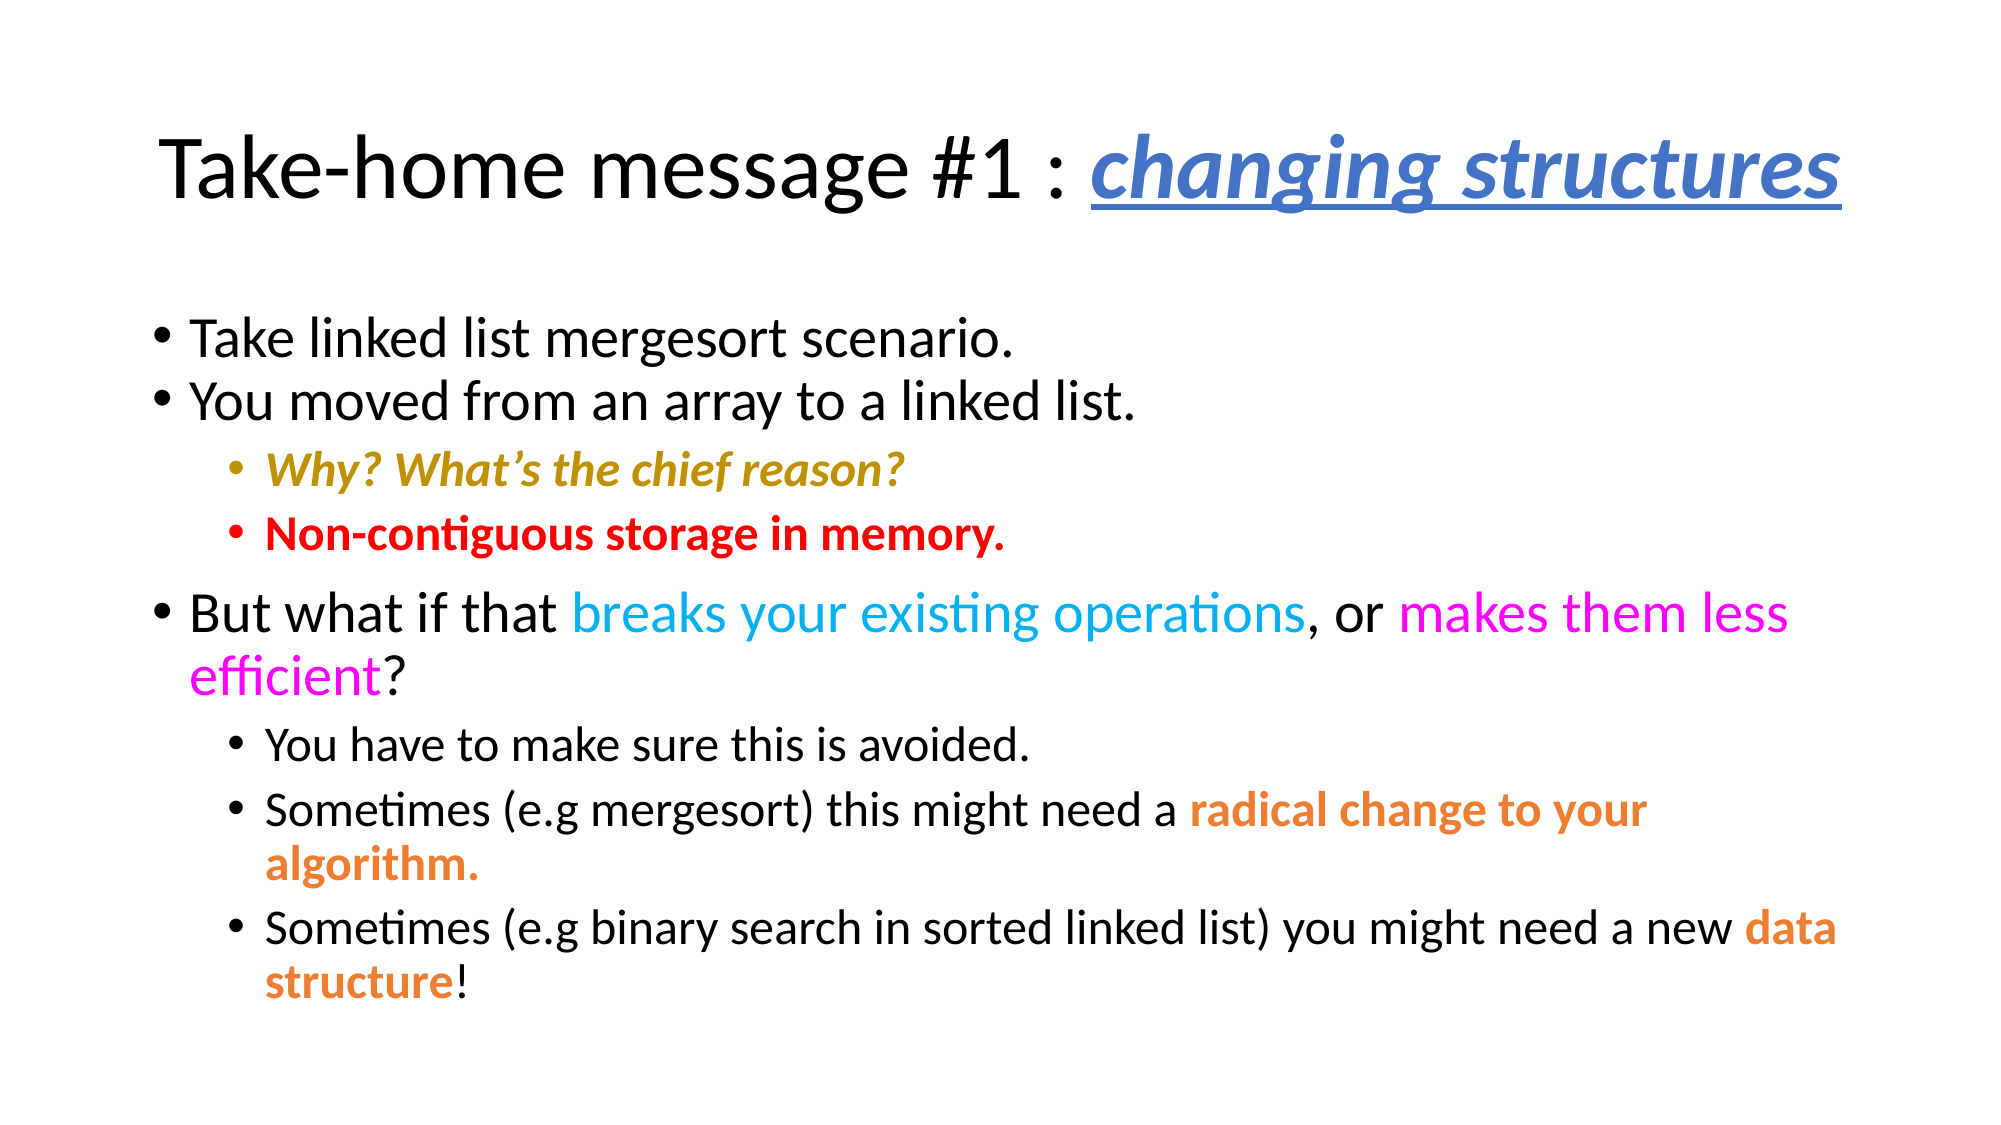

# Take-home message #1 : changing structures
Take linked list mergesort scenario.
You moved from an array to a linked list.
Why? What’s the chief reason?
Non-contiguous storage in memory.
But what if that breaks your existing operations, or makes them less efficient?
You have to make sure this is avoided.
Sometimes (e.g mergesort) this might need a radical change to your algorithm.
Sometimes (e.g binary search in sorted linked list) you might need a new data structure!